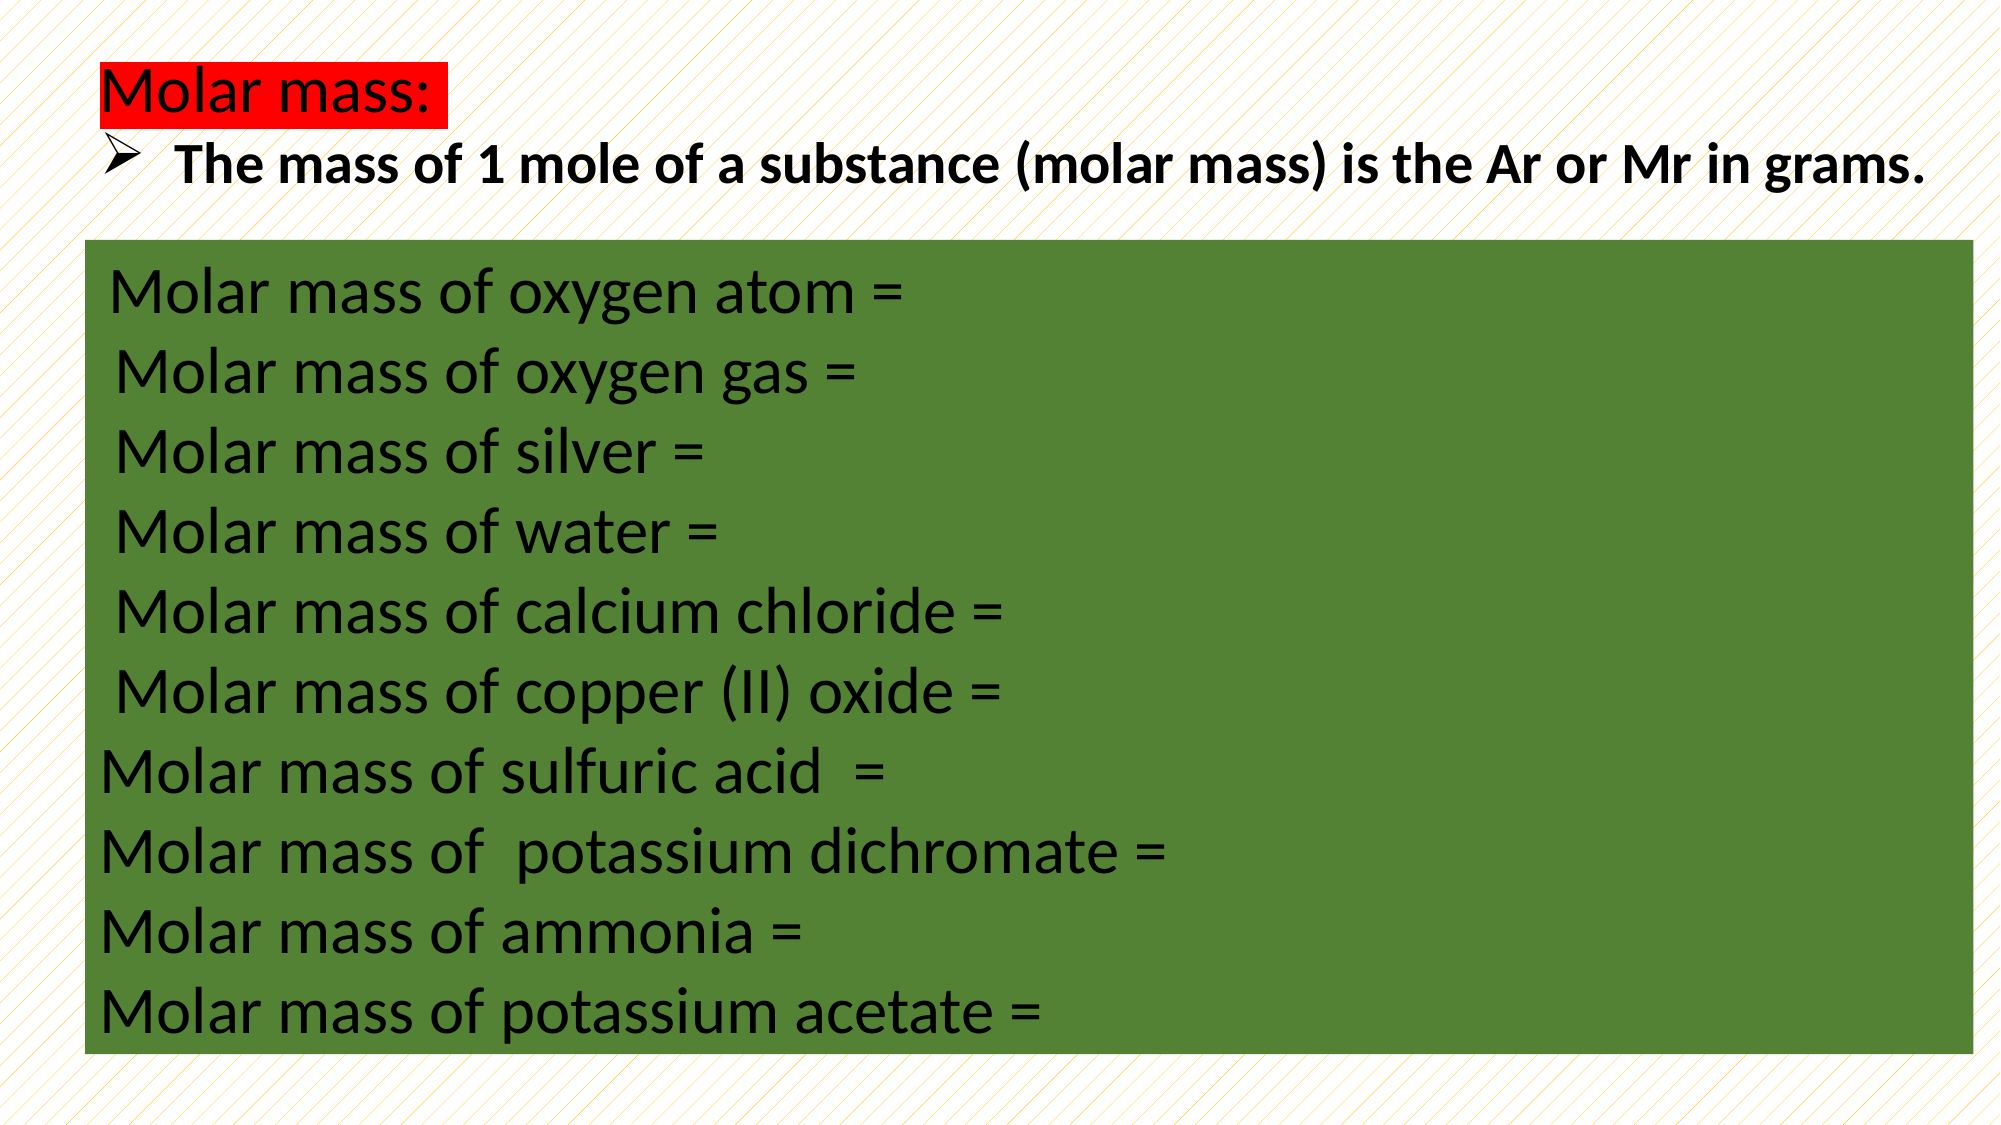

Molar mass:
The mass of 1 mole of a substance (molar mass) is the Ar or Mr in grams.
 Molar mass of oxygen atom =
 Molar mass of oxygen gas =
 Molar mass of silver =
 Molar mass of water =
 Molar mass of calcium chloride =
 Molar mass of copper (II) oxide =
Molar mass of sulfuric acid  =
Molar mass of  potassium dichromate =
Molar mass of ammonia =
Molar mass of potassium acetate =